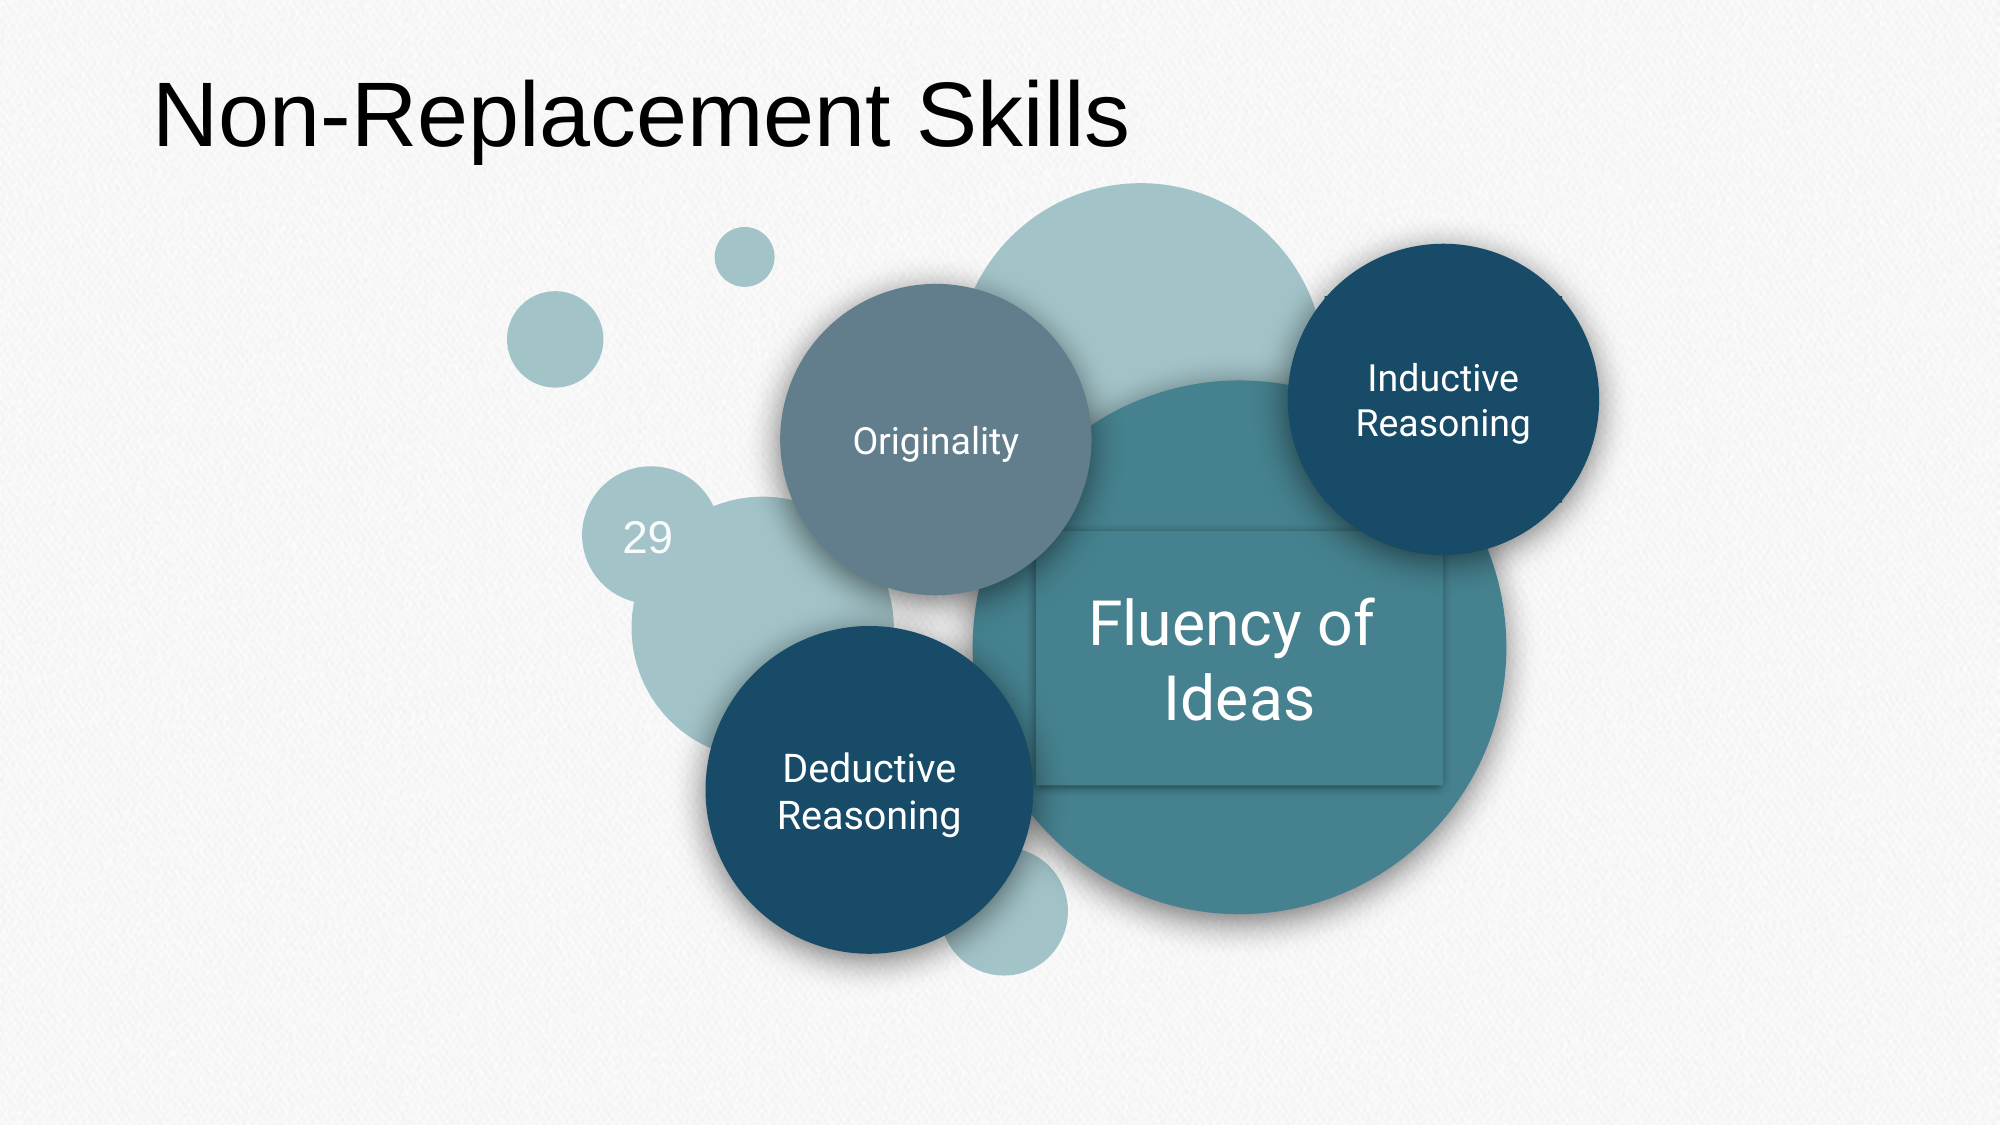

# Non-Replacement Skills

29

Inductive Reasoning

Originality

Fluency of
Ideas

Deductive Reasoning